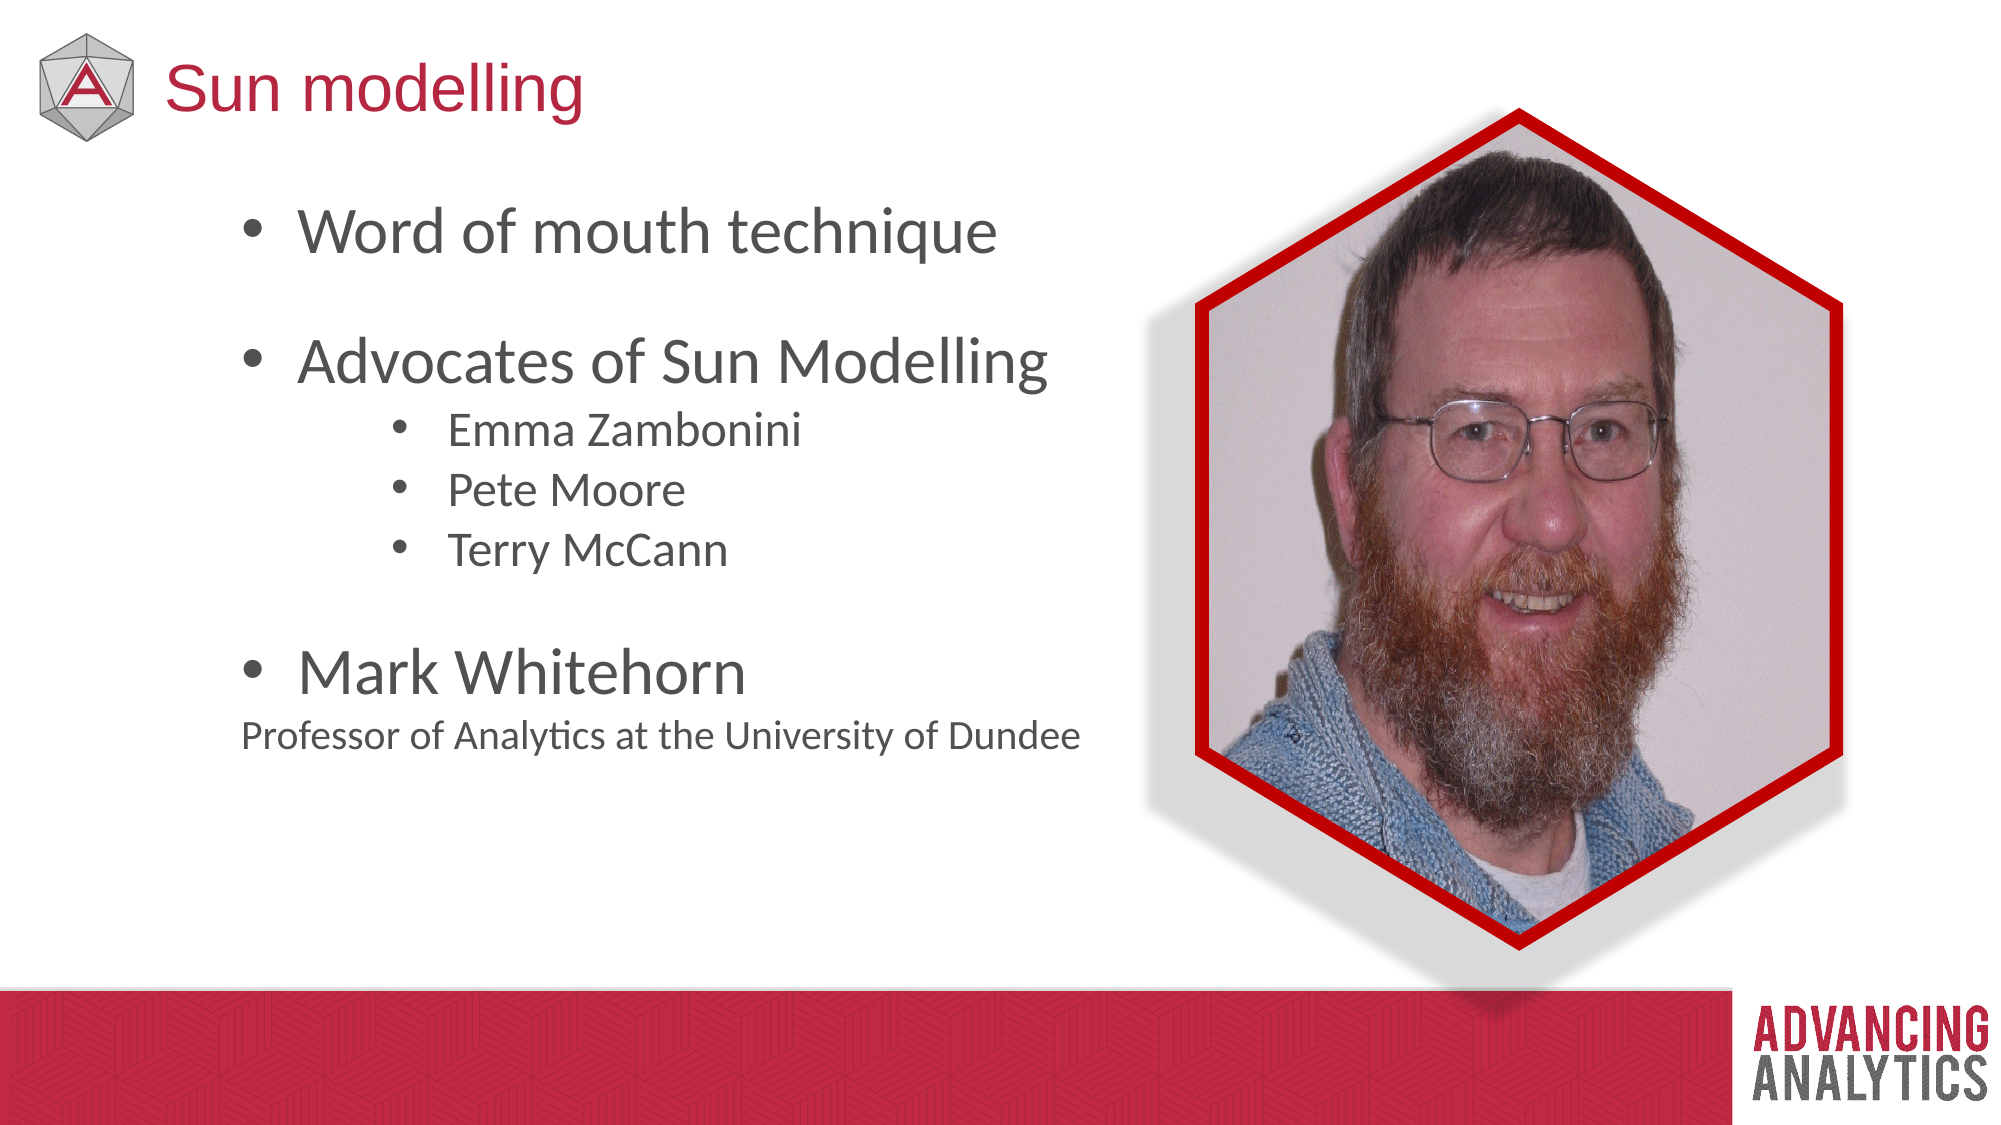

# Sun modelling
Word of mouth technique

Advocates of Sun Modelling
Emma Zambonini
Pete Moore
Terry McCann
Mark Whitehorn
Professor of Analytics at the University of Dundee